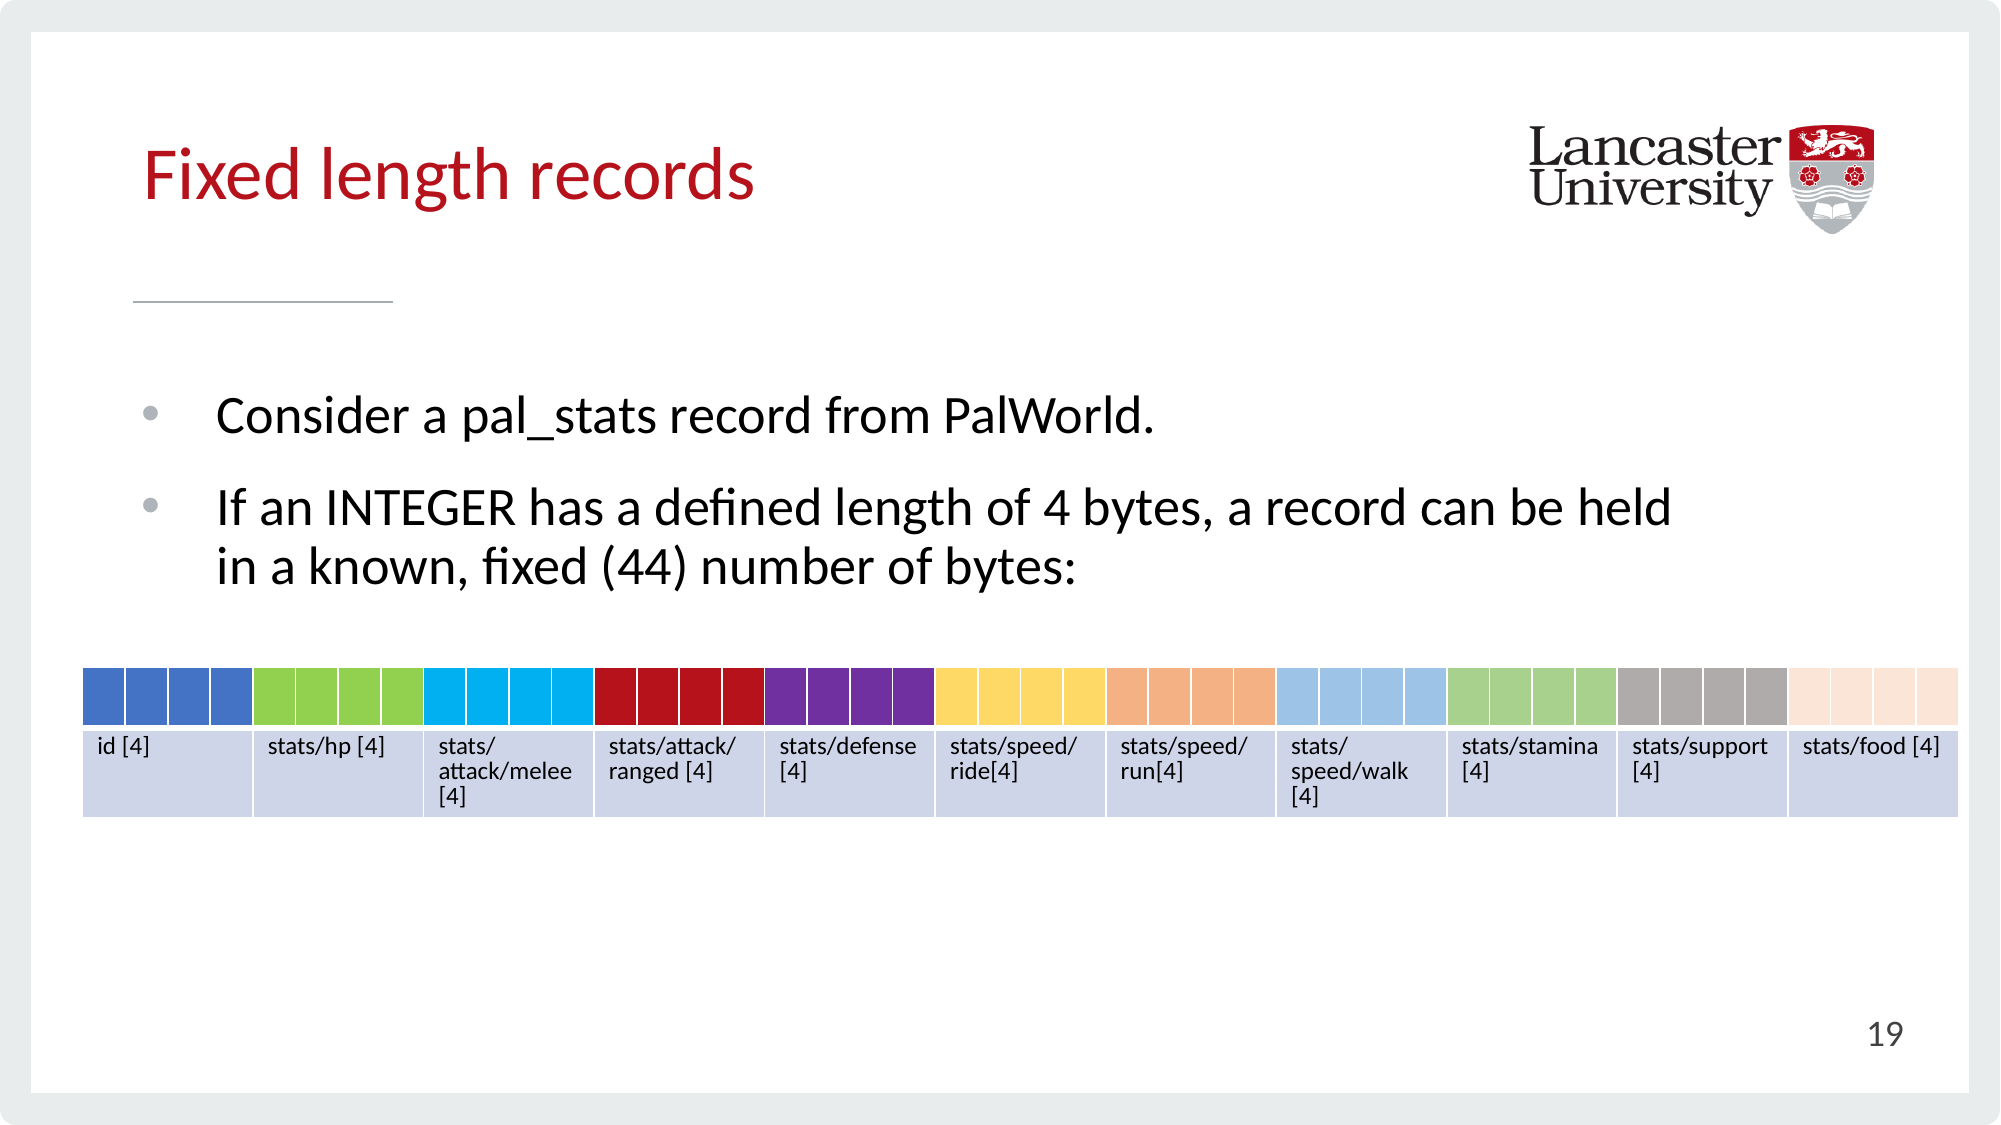

# Fixed length records
Consider a pal_stats record from PalWorld.
If an INTEGER has a defined length of 4 bytes, a record can be held in a known, fixed (44) number of bytes:

|  |  |  |  |  |  |  |  |  |  |  |  |  |  |  |  |  |  |  |  |  |  |  |  |  |  |  |  |  |  |  |  |  |  |  |  |  |  |  |  |  |  |  |  |
| --- | --- | --- | --- | --- | --- | --- | --- | --- | --- | --- | --- | --- | --- | --- | --- | --- | --- | --- | --- | --- | --- | --- | --- | --- | --- | --- | --- | --- | --- | --- | --- | --- | --- | --- | --- | --- | --- | --- | --- | --- | --- | --- | --- |
| id [4] |  |  |  | stats/hp [4] |  |  |  | stats/attack/melee [4] |  |  |  | stats/attack/ranged [4] |  |  |  | stats/defense [4] |  |  |  | stats/speed/ride[4] |  |  |  | stats/speed/run[4] |  |  |  | stats/speed/walk [4] |  |  |  | stats/stamina [4] |  |  |  | stats/support [4] |  |  |  | stats/food [4] |  |  |  |
19